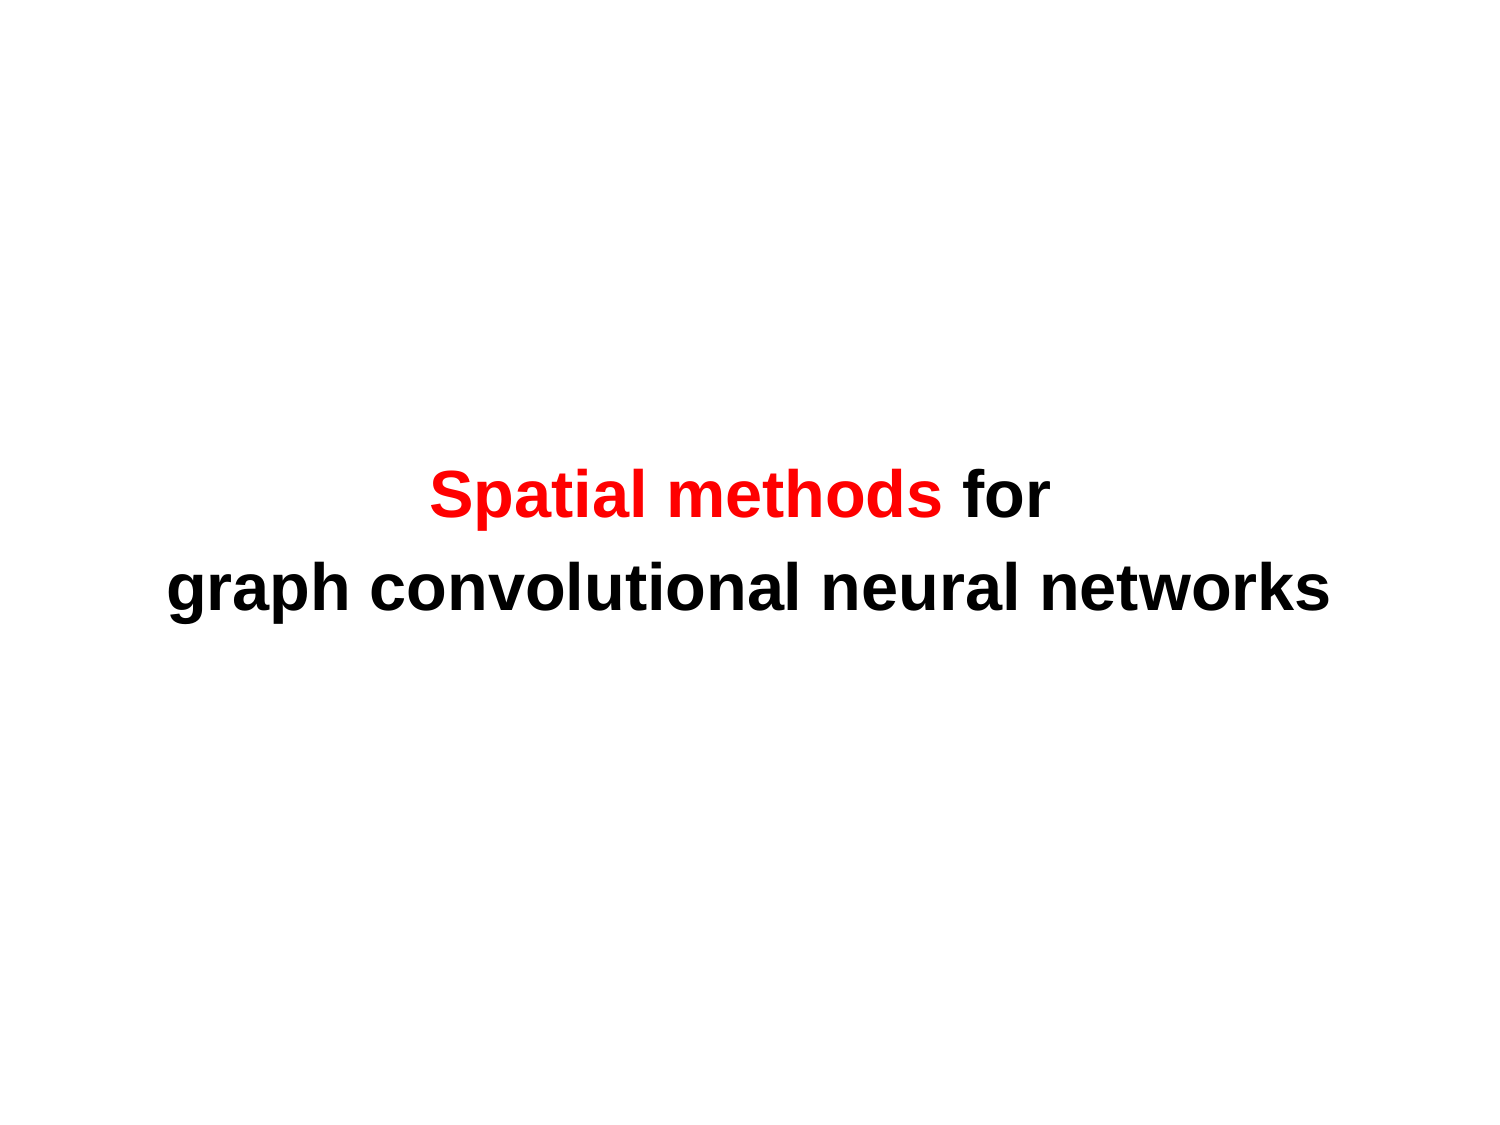

Spatial methods for
graph convolutional neural networks